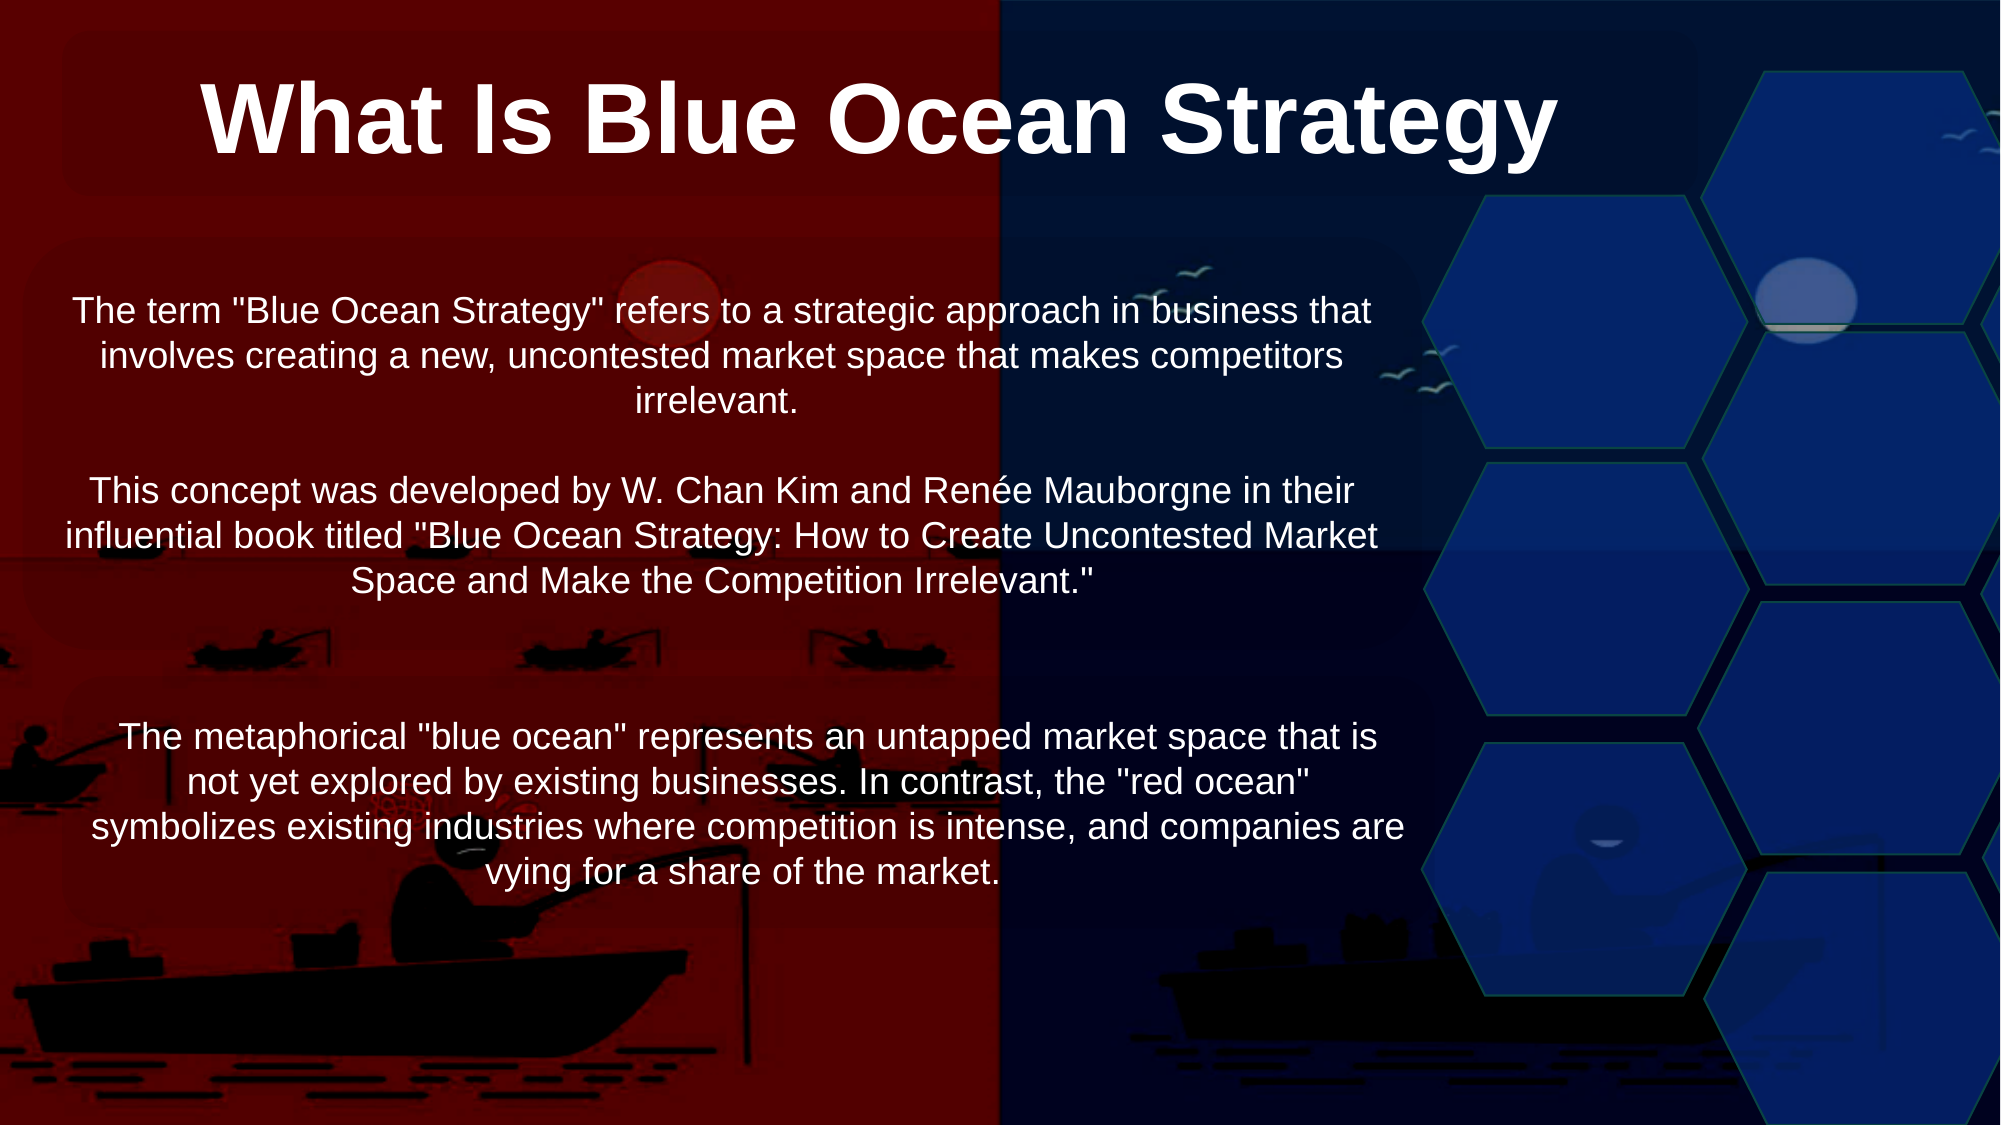

What Is Blue Ocean Strategy

The term "Blue Ocean Strategy" refers to a strategic approach in business that involves creating a new, uncontested market space that makes competitors irrelevant.

This concept was developed by W. Chan Kim and Renée Mauborgne in their influential book titled "Blue Ocean Strategy: How to Create Uncontested Market Space and Make the Competition Irrelevant."
The metaphorical "blue ocean" represents an untapped market space that is not yet explored by existing businesses. In contrast, the "red ocean" symbolizes existing industries where competition is intense, and companies are vying for a share of the market.